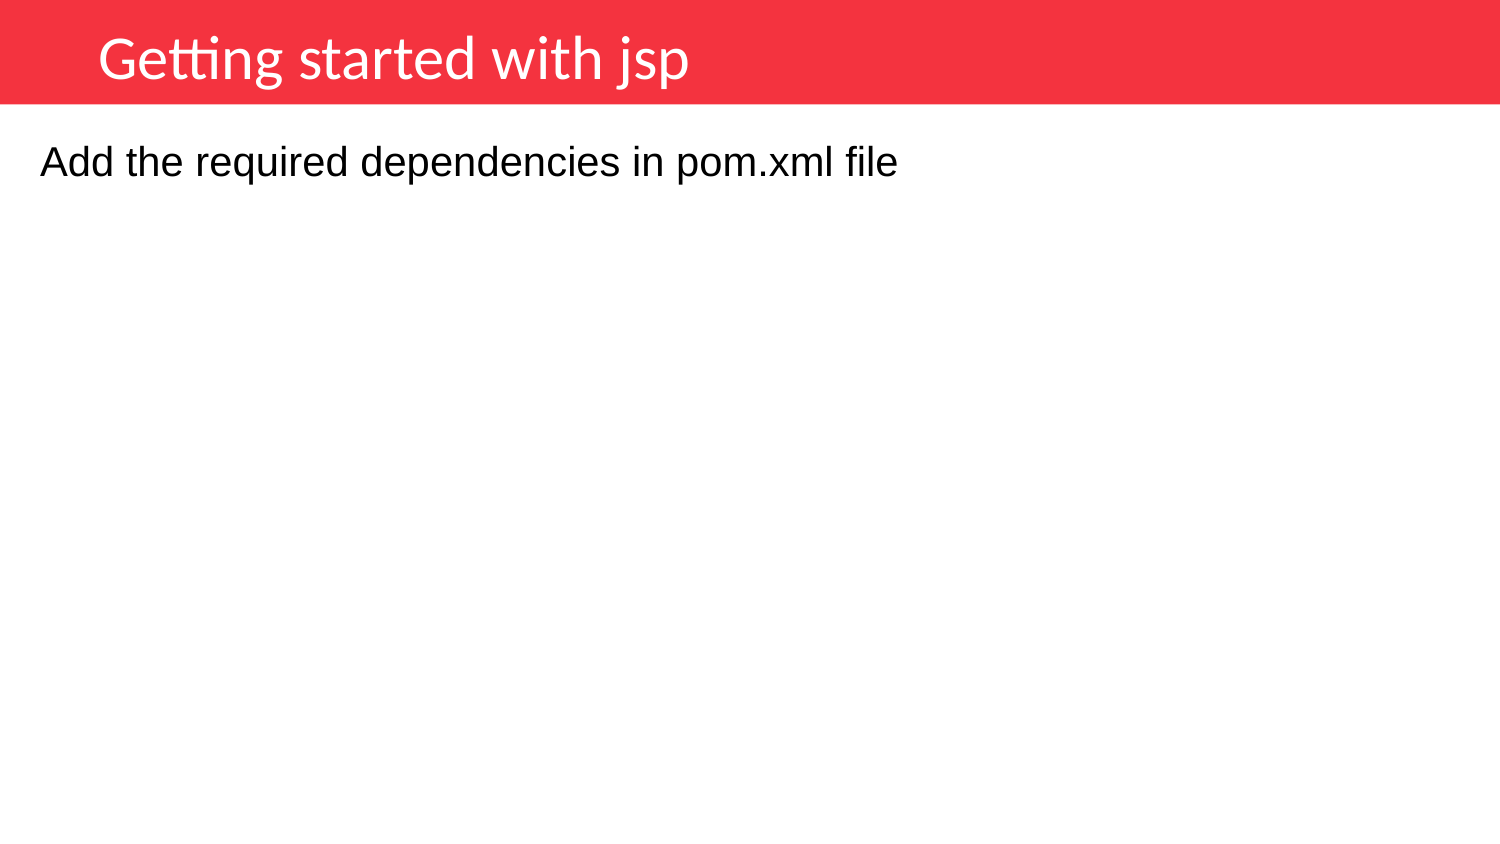

Getting started with jsp

Add the required dependencies in pom.xml file